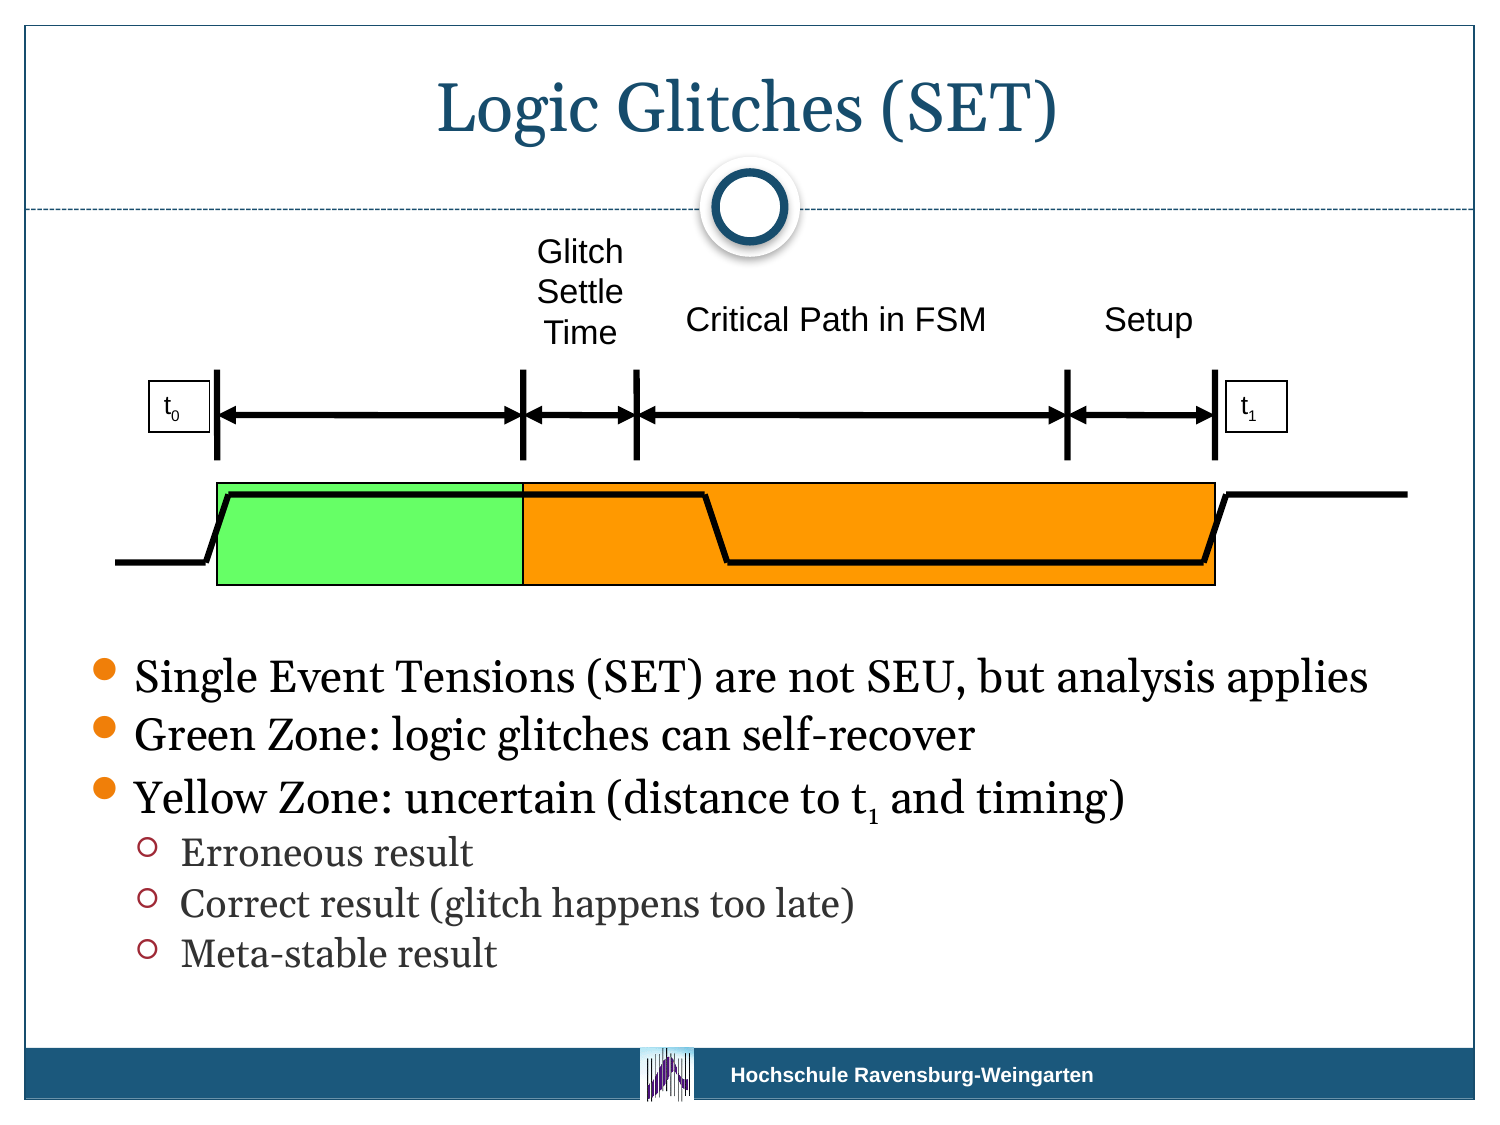

# Logic Glitches (SET)
Glitch
Settle
Time
Critical Path in FSM
Setup

t0
t1

Single Event Tensions (SET) are not SEU, but analysis applies
Green Zone: logic glitches can self-recover
Yellow Zone: uncertain (distance to t1 and timing)
Erroneous result
Correct result (glitch happens too late)
Meta-stable result